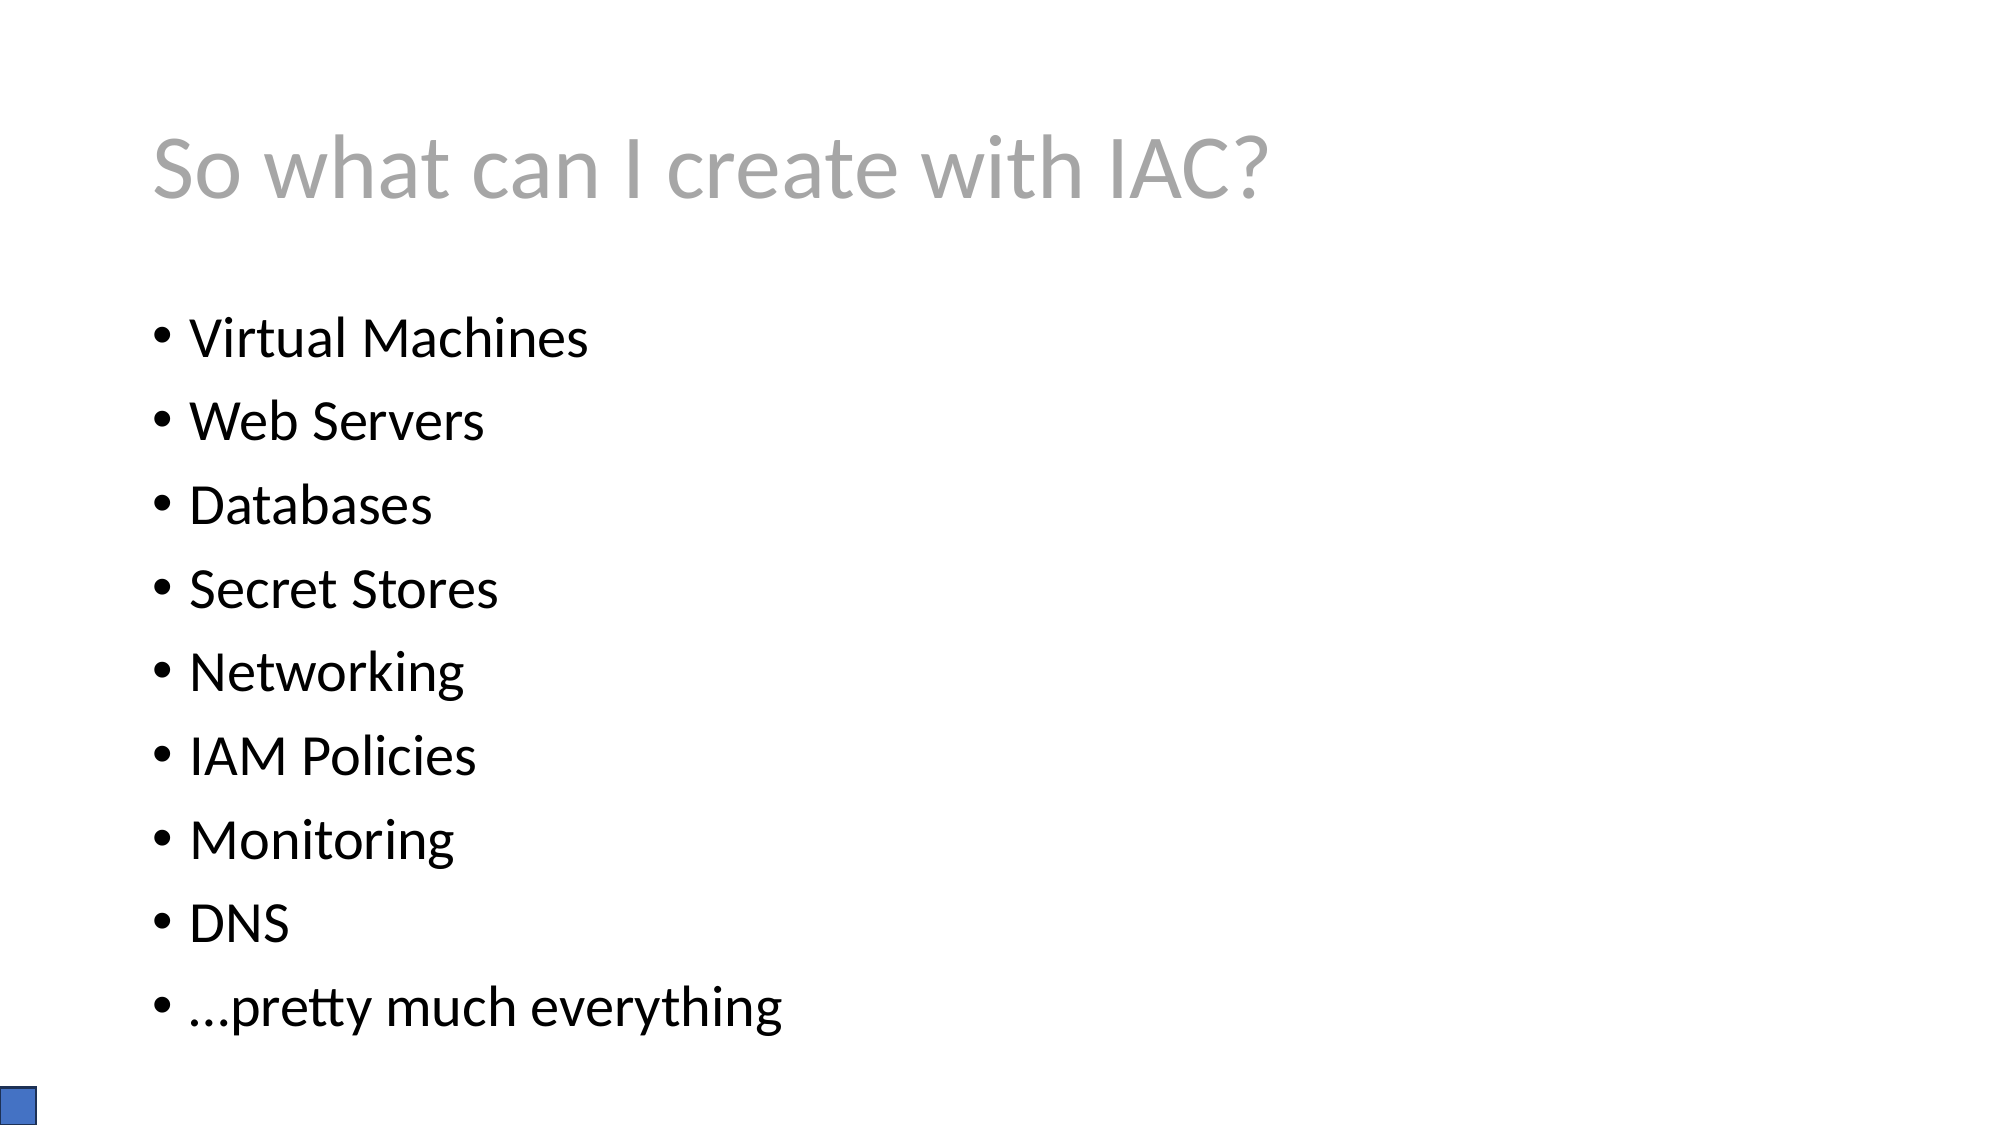

# So what can I create with IAC?
Virtual Machines
Web Servers
Databases
Secret Stores
Networking
IAM Policies
Monitoring
DNS
…pretty much everything